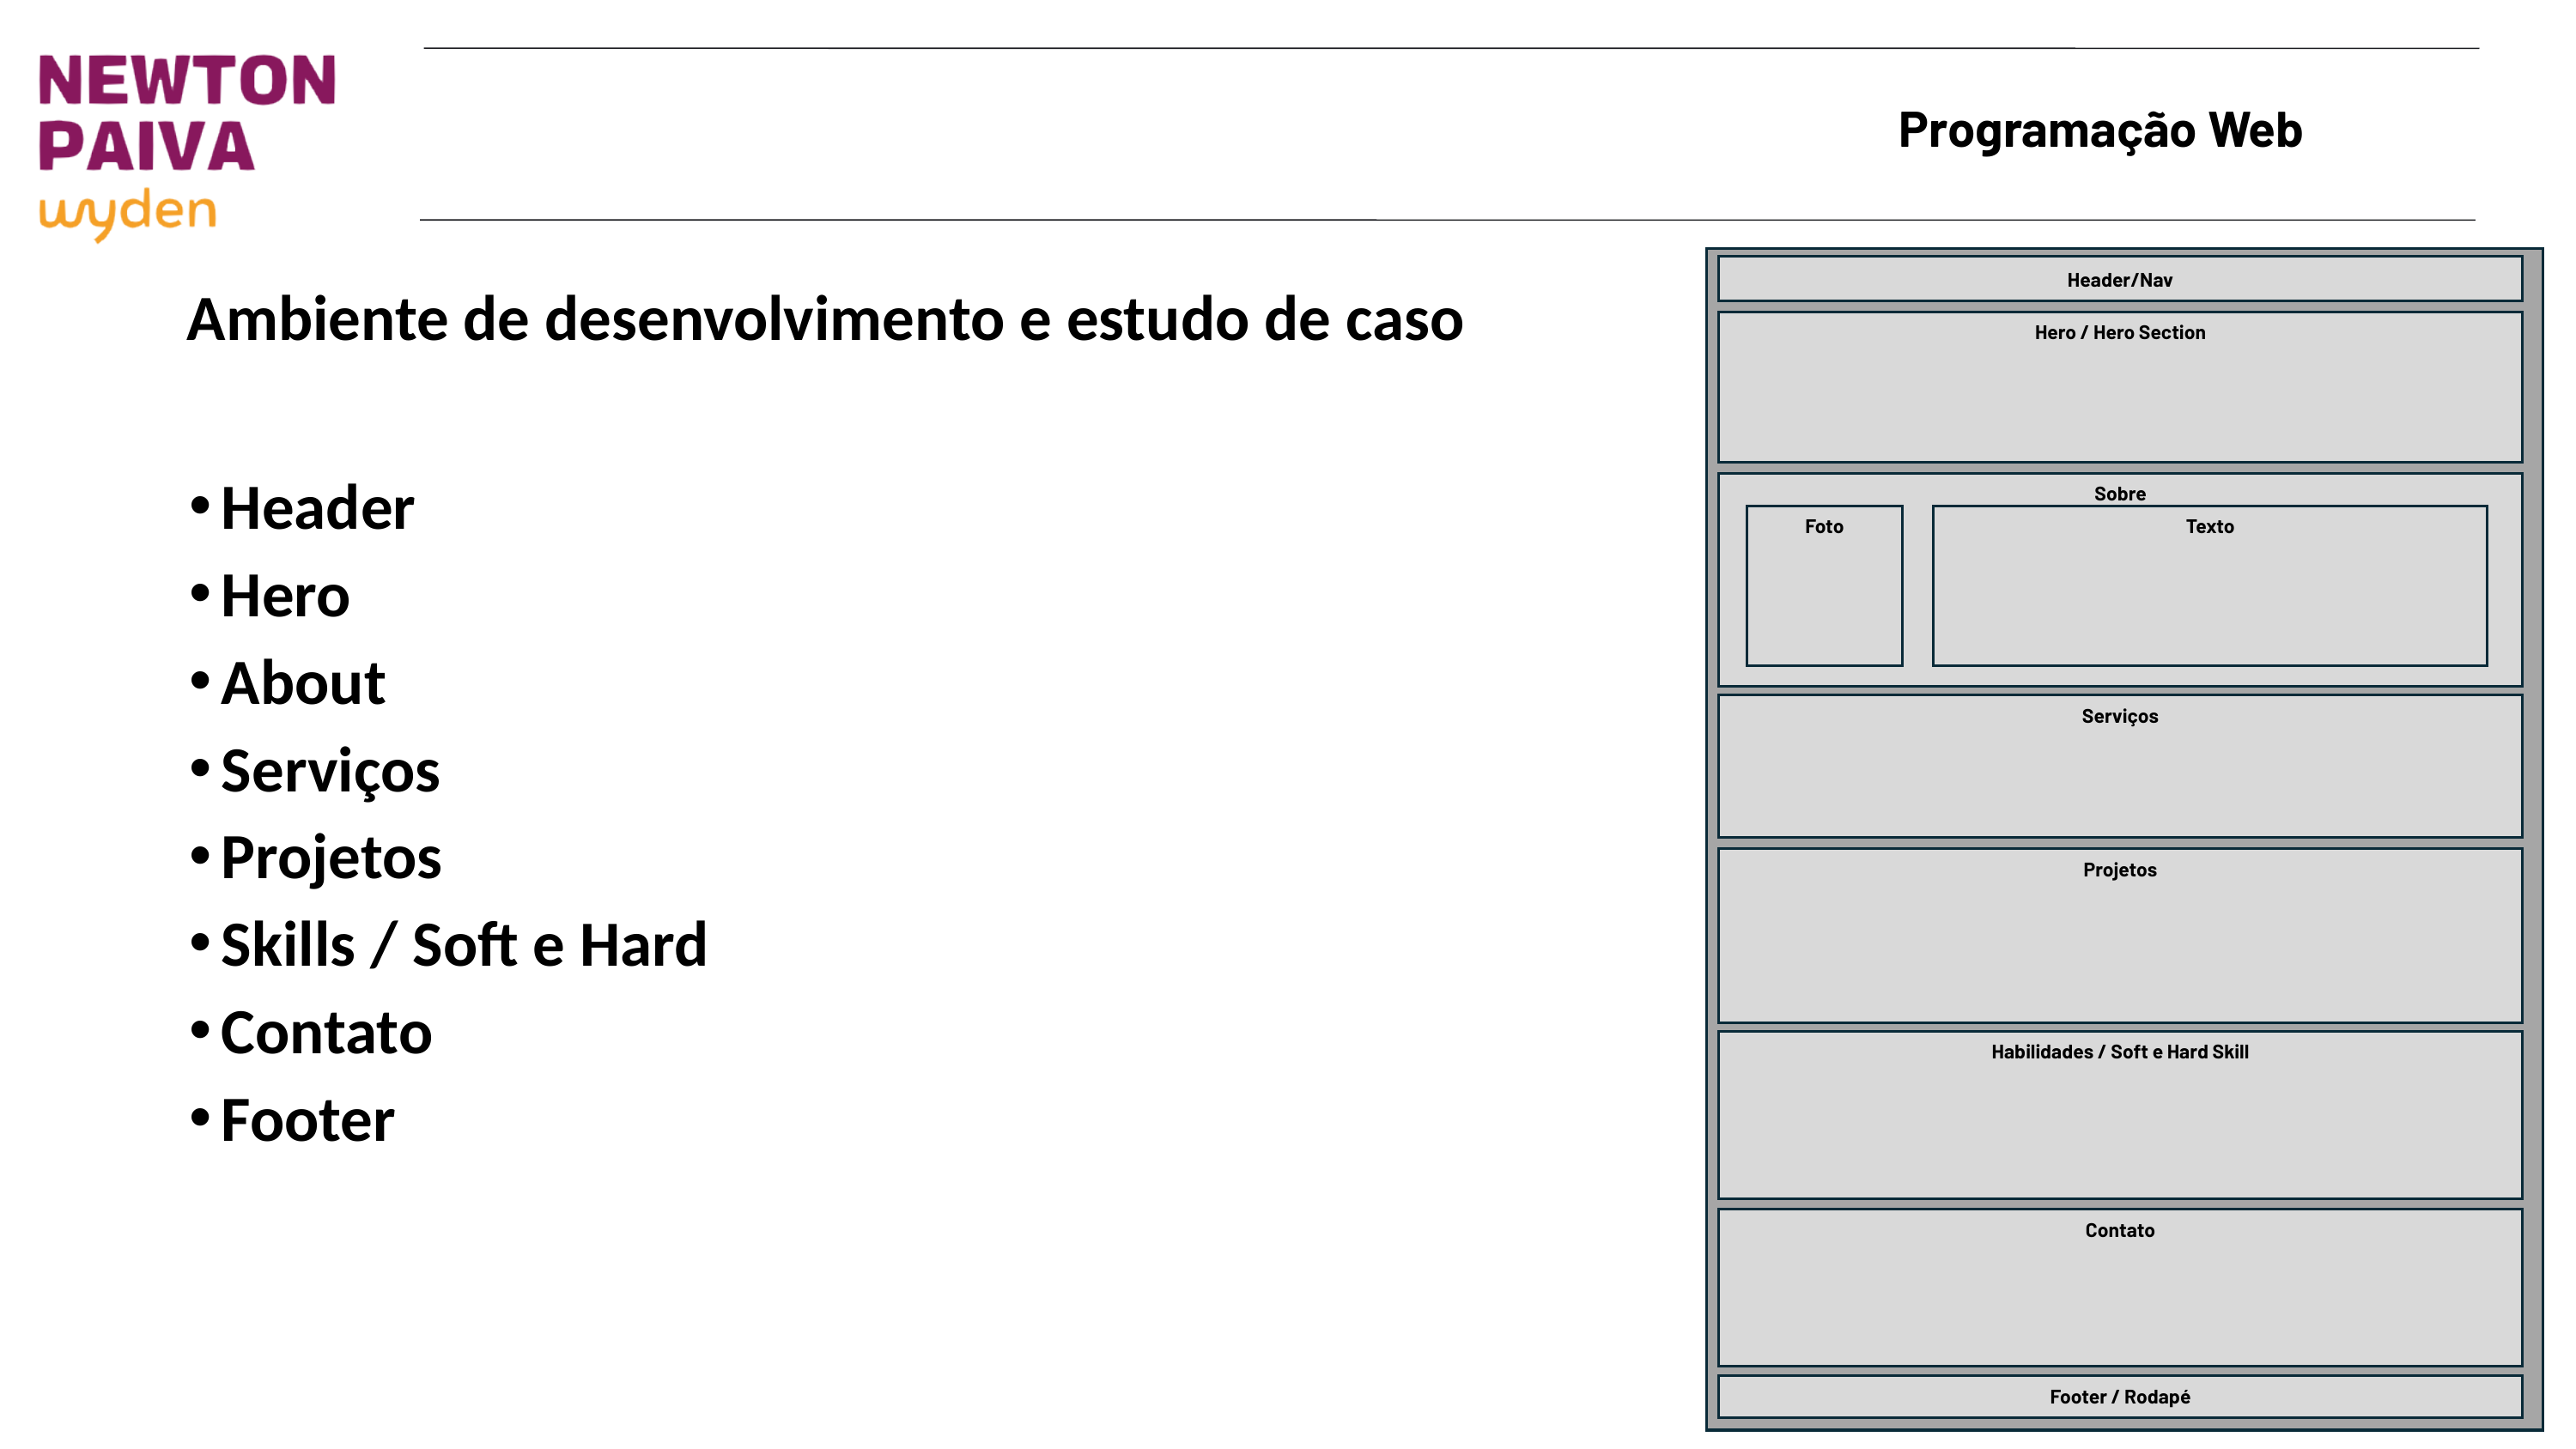

Header/Nav
Hero / Hero Section
Sobre
Foto
Texto
Serviços
Projetos
Habilidades / Soft e Hard Skill
Contato
Footer / Rodapé
Ambiente de desenvolvimento e estudo de caso

Header
Hero
About
Serviços
Projetos
Skills / Soft e Hard
Contato
Footer